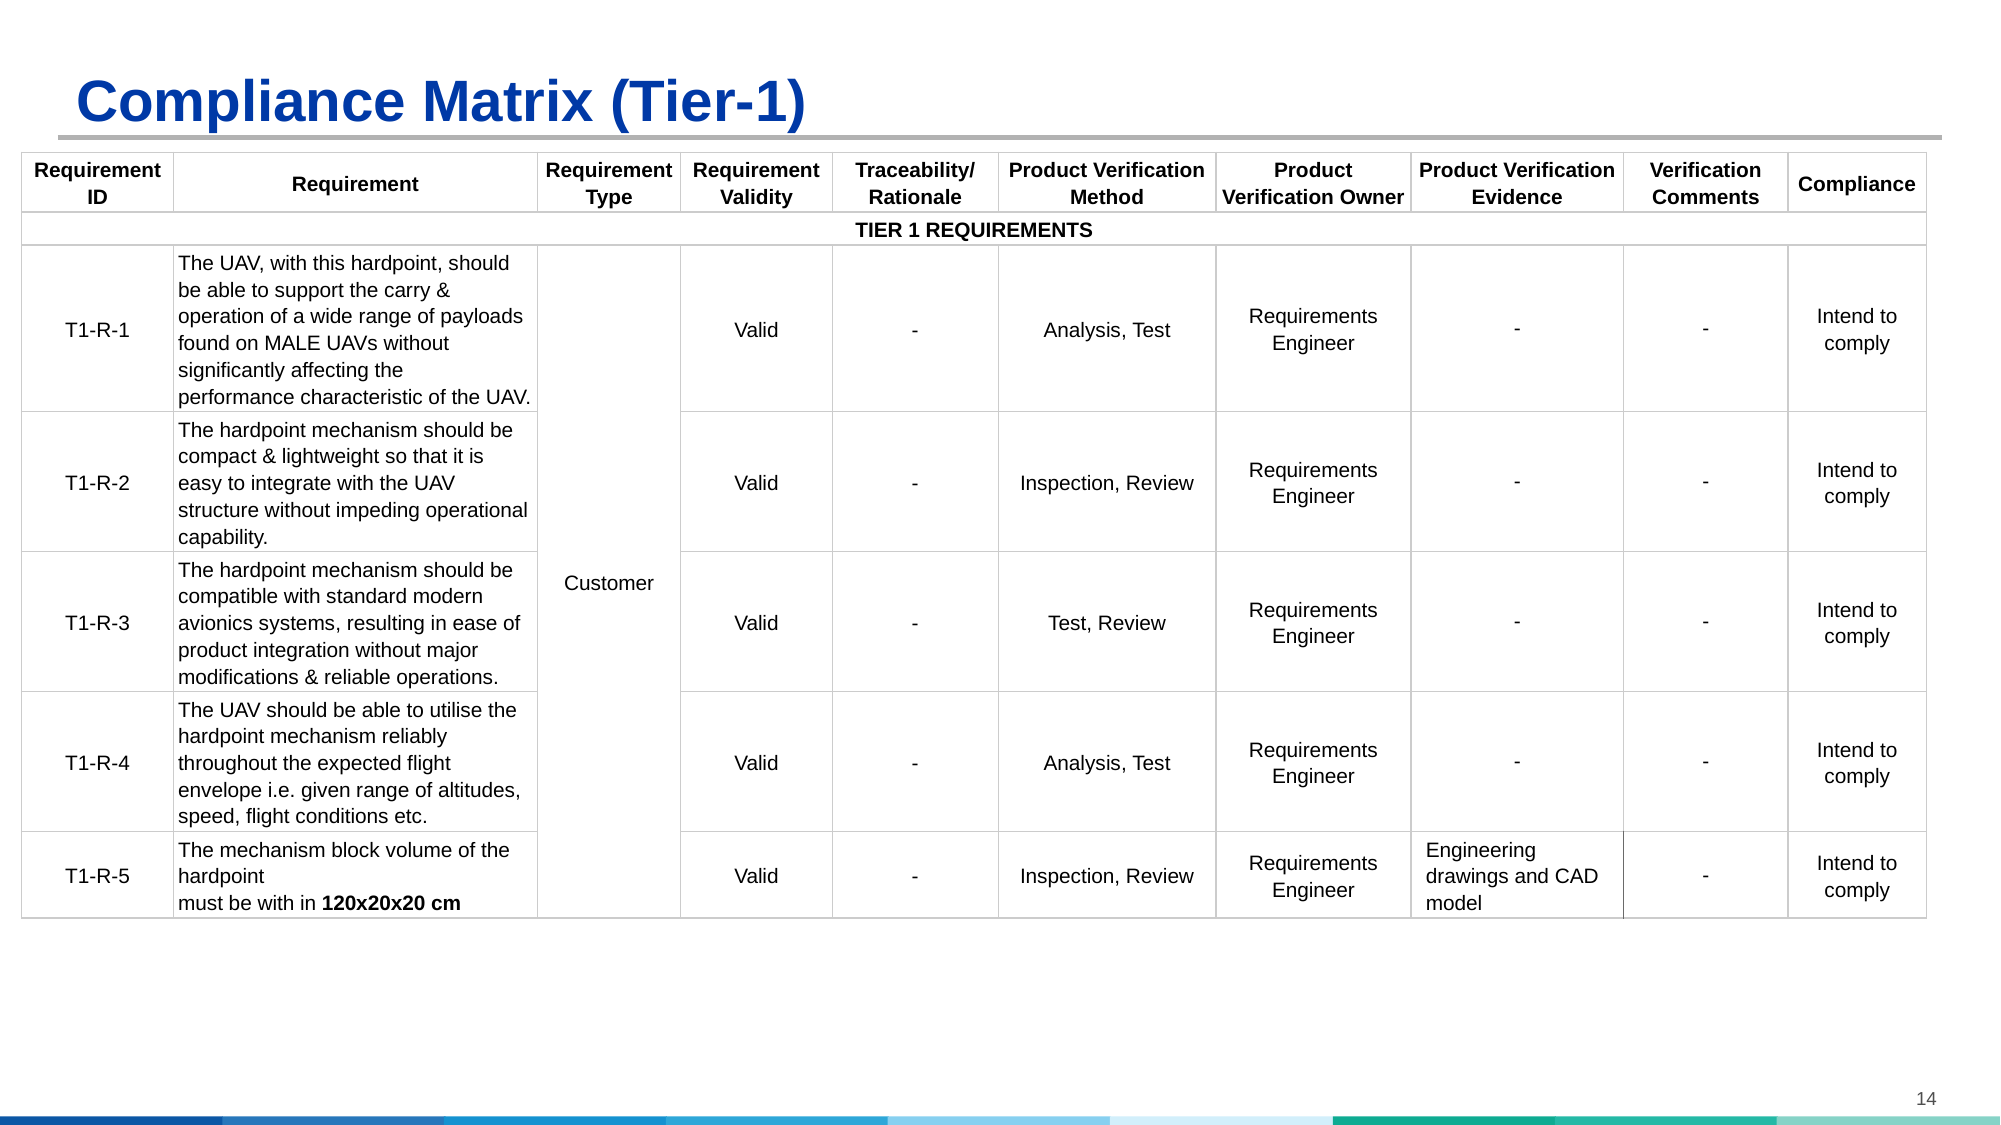

# Compliance Matrix (Tier-1)
| Requirement ID | Requirement | Requirement Type | Requirement Validity | Traceability/ Rationale | Product Verification Method | Product Verification Owner | Product Verification Evidence | Verification Comments | Compliance |
| --- | --- | --- | --- | --- | --- | --- | --- | --- | --- |
| TIER 1 REQUIREMENTS |  |  |  |  |  |  |  |  |  |
| T1-R-1 | The UAV, with this hardpoint, should be able to support the carry & operation of a wide range of payloads found on MALE UAVs without significantly affecting the performance characteristic of the UAV. | Customer | Valid | - | Analysis, Test | Requirements Engineer | - | - | Intend to comply |
| T1-R-2 | The hardpoint mechanism should be compact & lightweight so that it is easy to integrate with the UAV structure without impeding operational capability. |  | Valid | - | Inspection, Review | Requirements Engineer | - | - | Intend to comply |
| T1-R-3 | The hardpoint mechanism should be compatible with standard modern avionics systems, resulting in ease of product integration without major modifications & reliable operations. |  | Valid | - | Test, Review | Requirements Engineer | - | - | Intend to comply |
| T1-R-4 | The UAV should be able to utilise the hardpoint mechanism reliably throughout the expected flight envelope i.e. given range of altitudes, speed, flight conditions etc. |  | Valid | - | Analysis, Test | Requirements Engineer | - | - | Intend to comply |
| T1-R-5 | The mechanism block volume of the hardpoint must be with in 120x20x20 cm |  | Valid | - | Inspection, Review | Requirements Engineer | Engineering drawings and CAD model | - | Intend to comply |
14